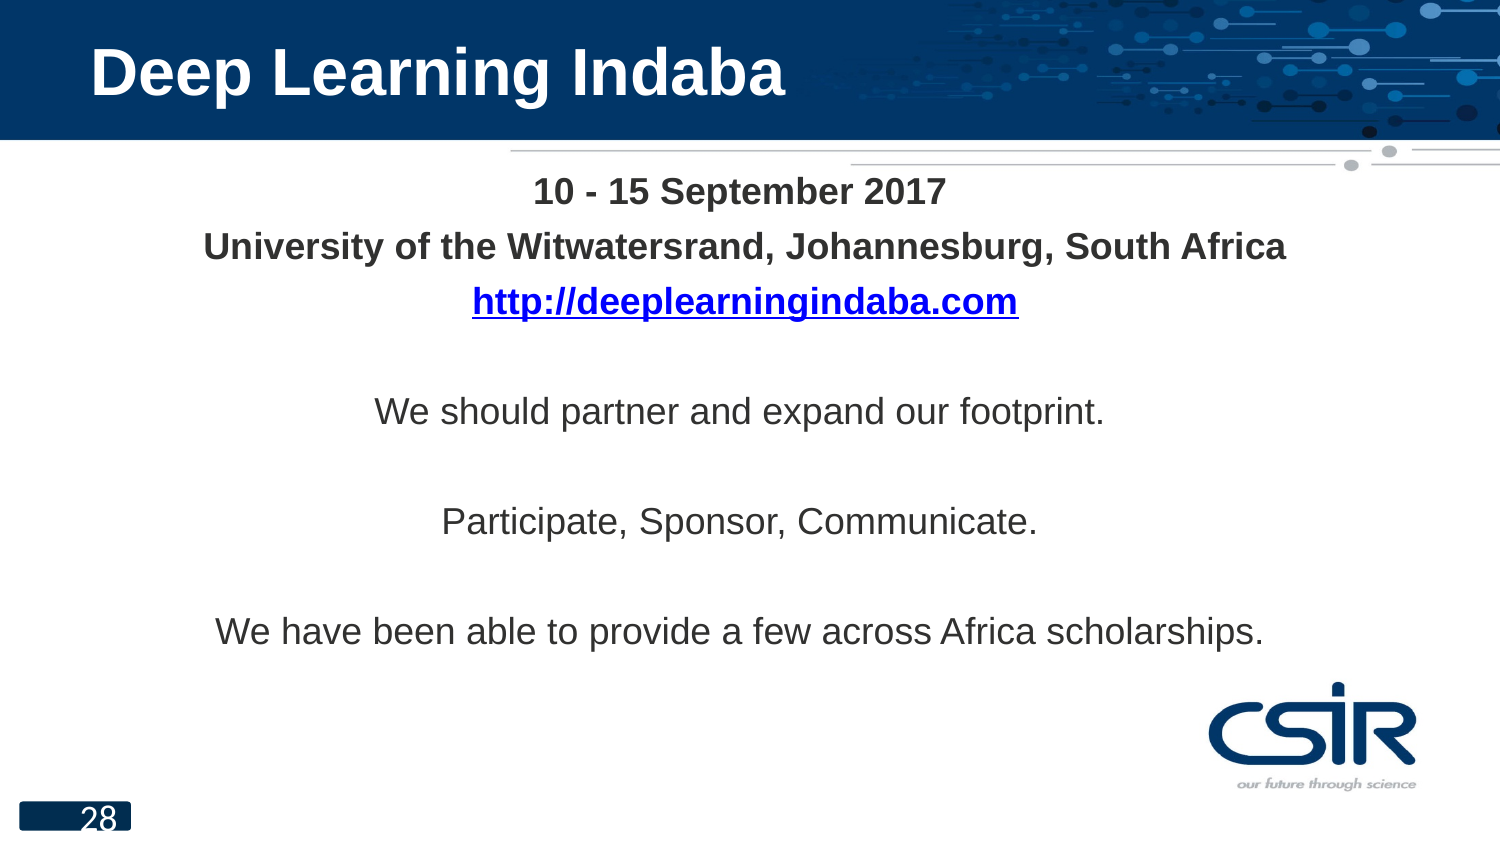

# Deep Learning Indaba
10 - 15 September 2017
University of the Witwatersrand, Johannesburg, South Africa
http://deeplearningindaba.com

We should partner and expand our footprint.

Participate, Sponsor, Communicate.

We have been able to provide a few across Africa scholarships.